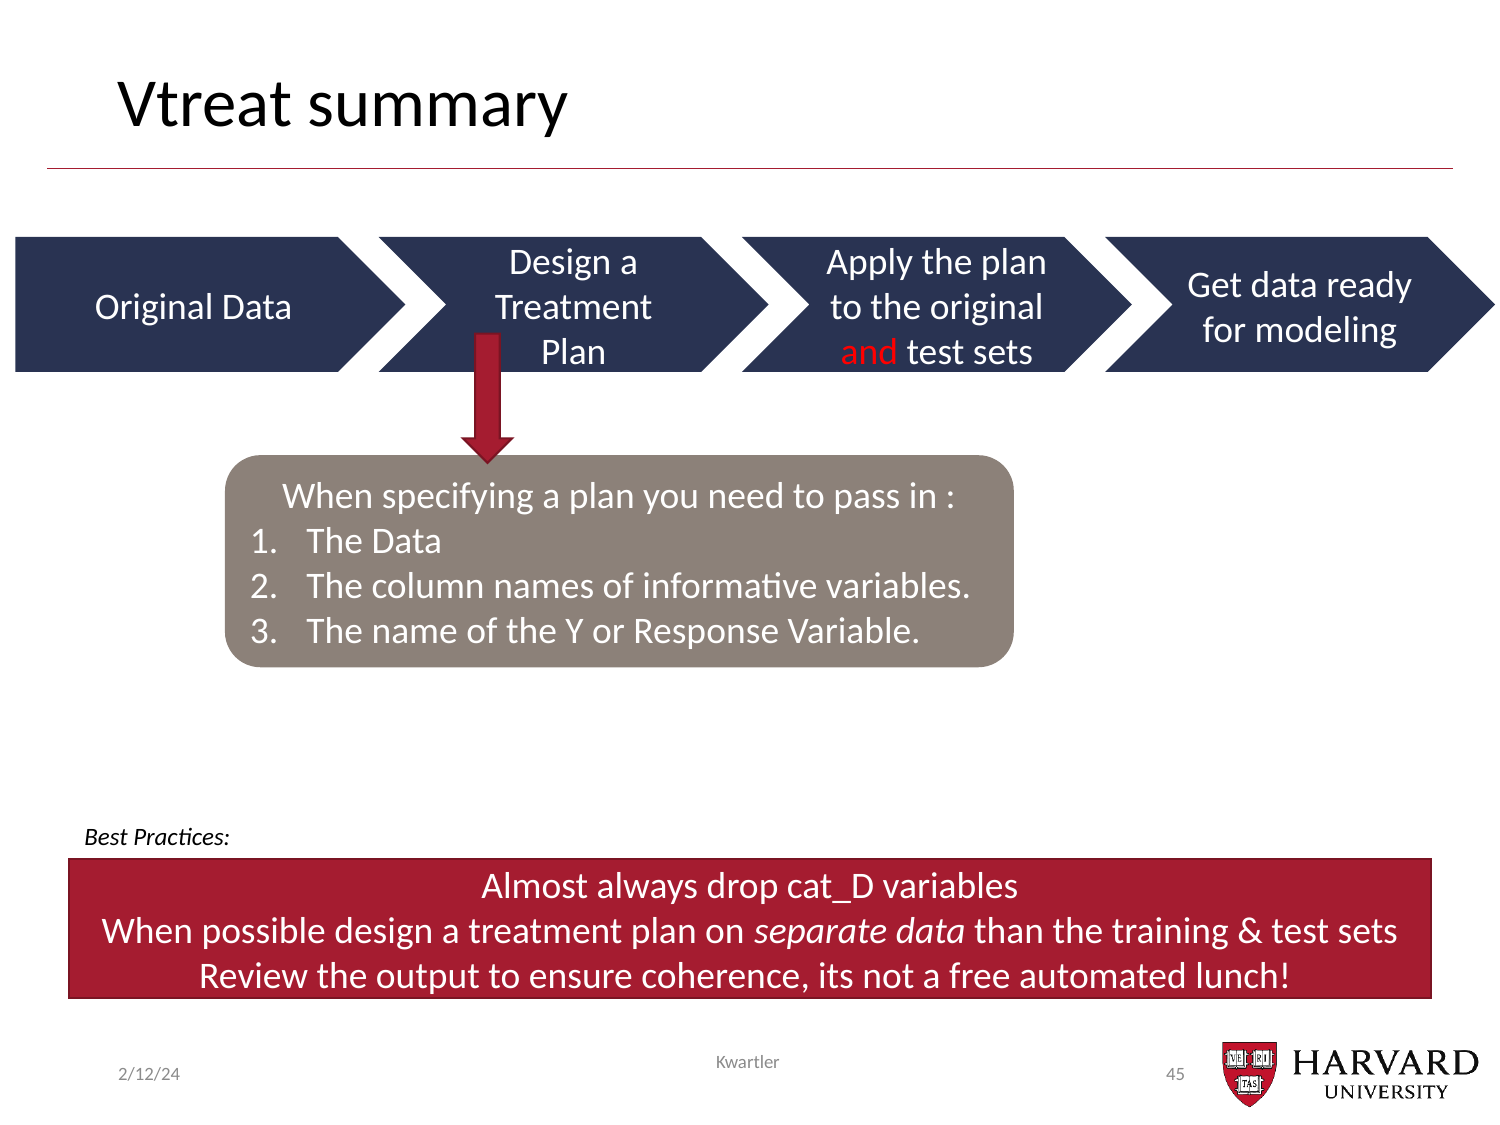

# Vtreat summary
Original Data
Design a Treatment Plan
Apply the plan to the original and test sets
Get data ready for modeling

When specifying a plan you need to pass in :
The Data
The column names of informative variables.
The name of the Y or Response Variable.
Best Practices:
Almost always drop cat_D variables
When possible design a treatment plan on separate data than the training & test sets
Review the output to ensure coherence, its not a free automated lunch!
2/12/24
Kwartler
45